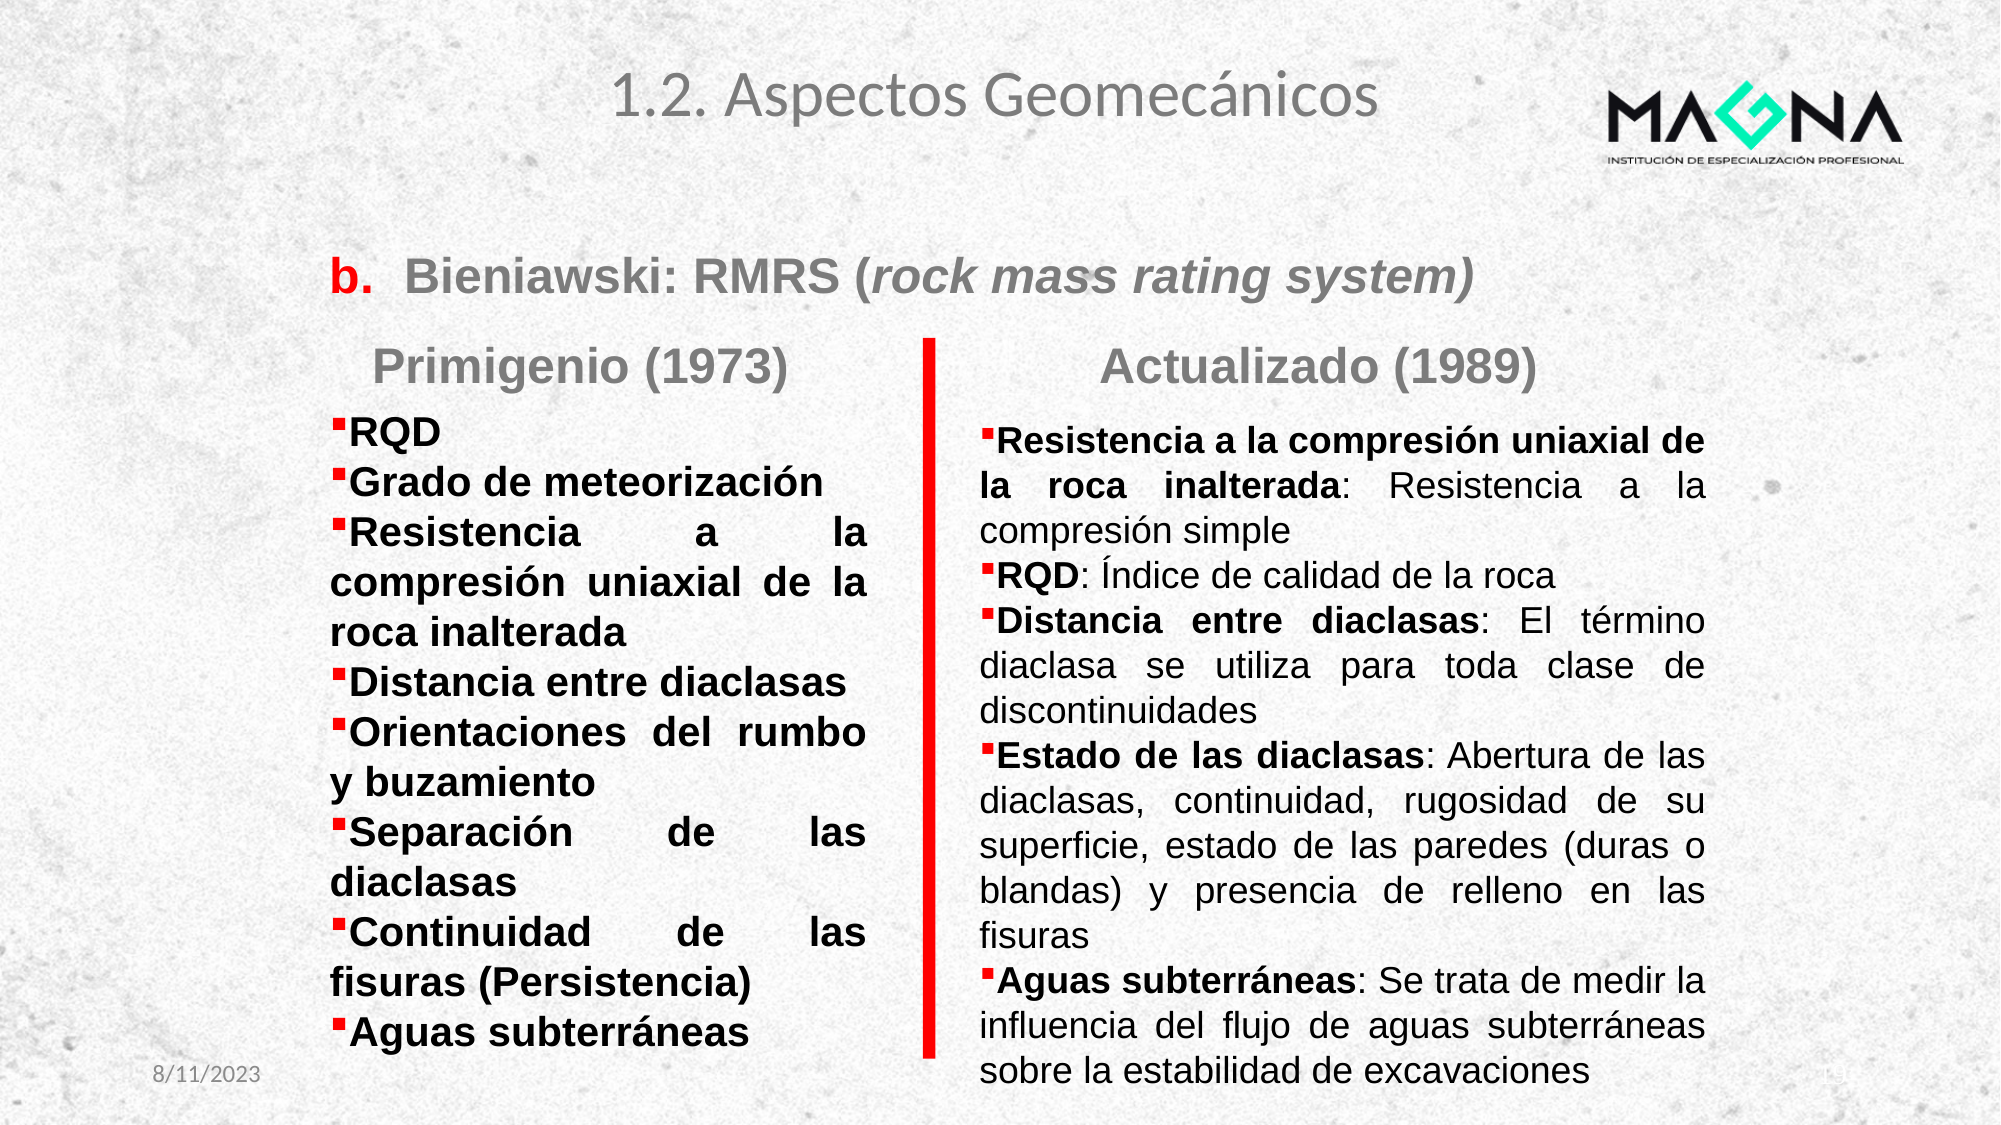

1.2. Aspectos Geomecánicos
Bieniawski: RMRS (rock mass rating system)
Primigenio (1973)
Actualizado (1989)

RQD
Grado de meteorización
Resistencia a la compresión uniaxial de la roca inalterada
Distancia entre diaclasas
Orientaciones del rumbo y buzamiento
Separación de las diaclasas
Continuidad de las fisuras (Persistencia)
Aguas subterráneas
Resistencia a la compresión uniaxial de la roca inalterada: Resistencia a la compresión simple
RQD: Índice de calidad de la roca
Distancia entre diaclasas: El término diaclasa se utiliza para toda clase de discontinuidades
Estado de las diaclasas: Abertura de las diaclasas, continuidad, rugosidad de su superficie, estado de las paredes (duras o blandas) y presencia de relleno en las fisuras
Aguas subterráneas: Se trata de medir la influencia del flujo de aguas subterráneas sobre la estabilidad de excavaciones
8/11/2023
19